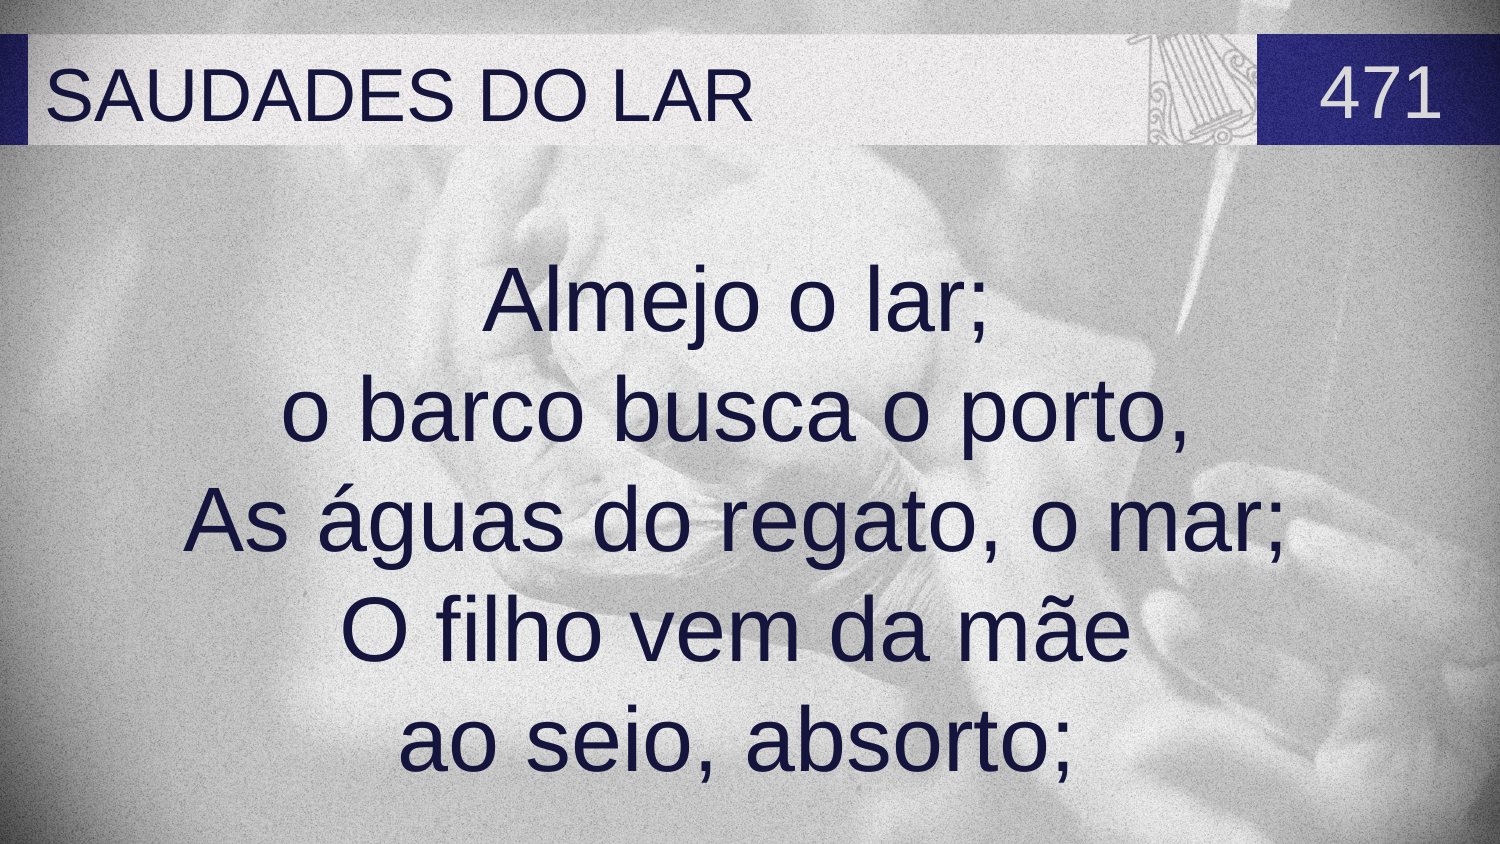

# SAUDADES DO LAR
471
Almejo o lar;
o barco busca o porto,
As águas do regato, o mar;
O filho vem da mãe
ao seio, absorto;